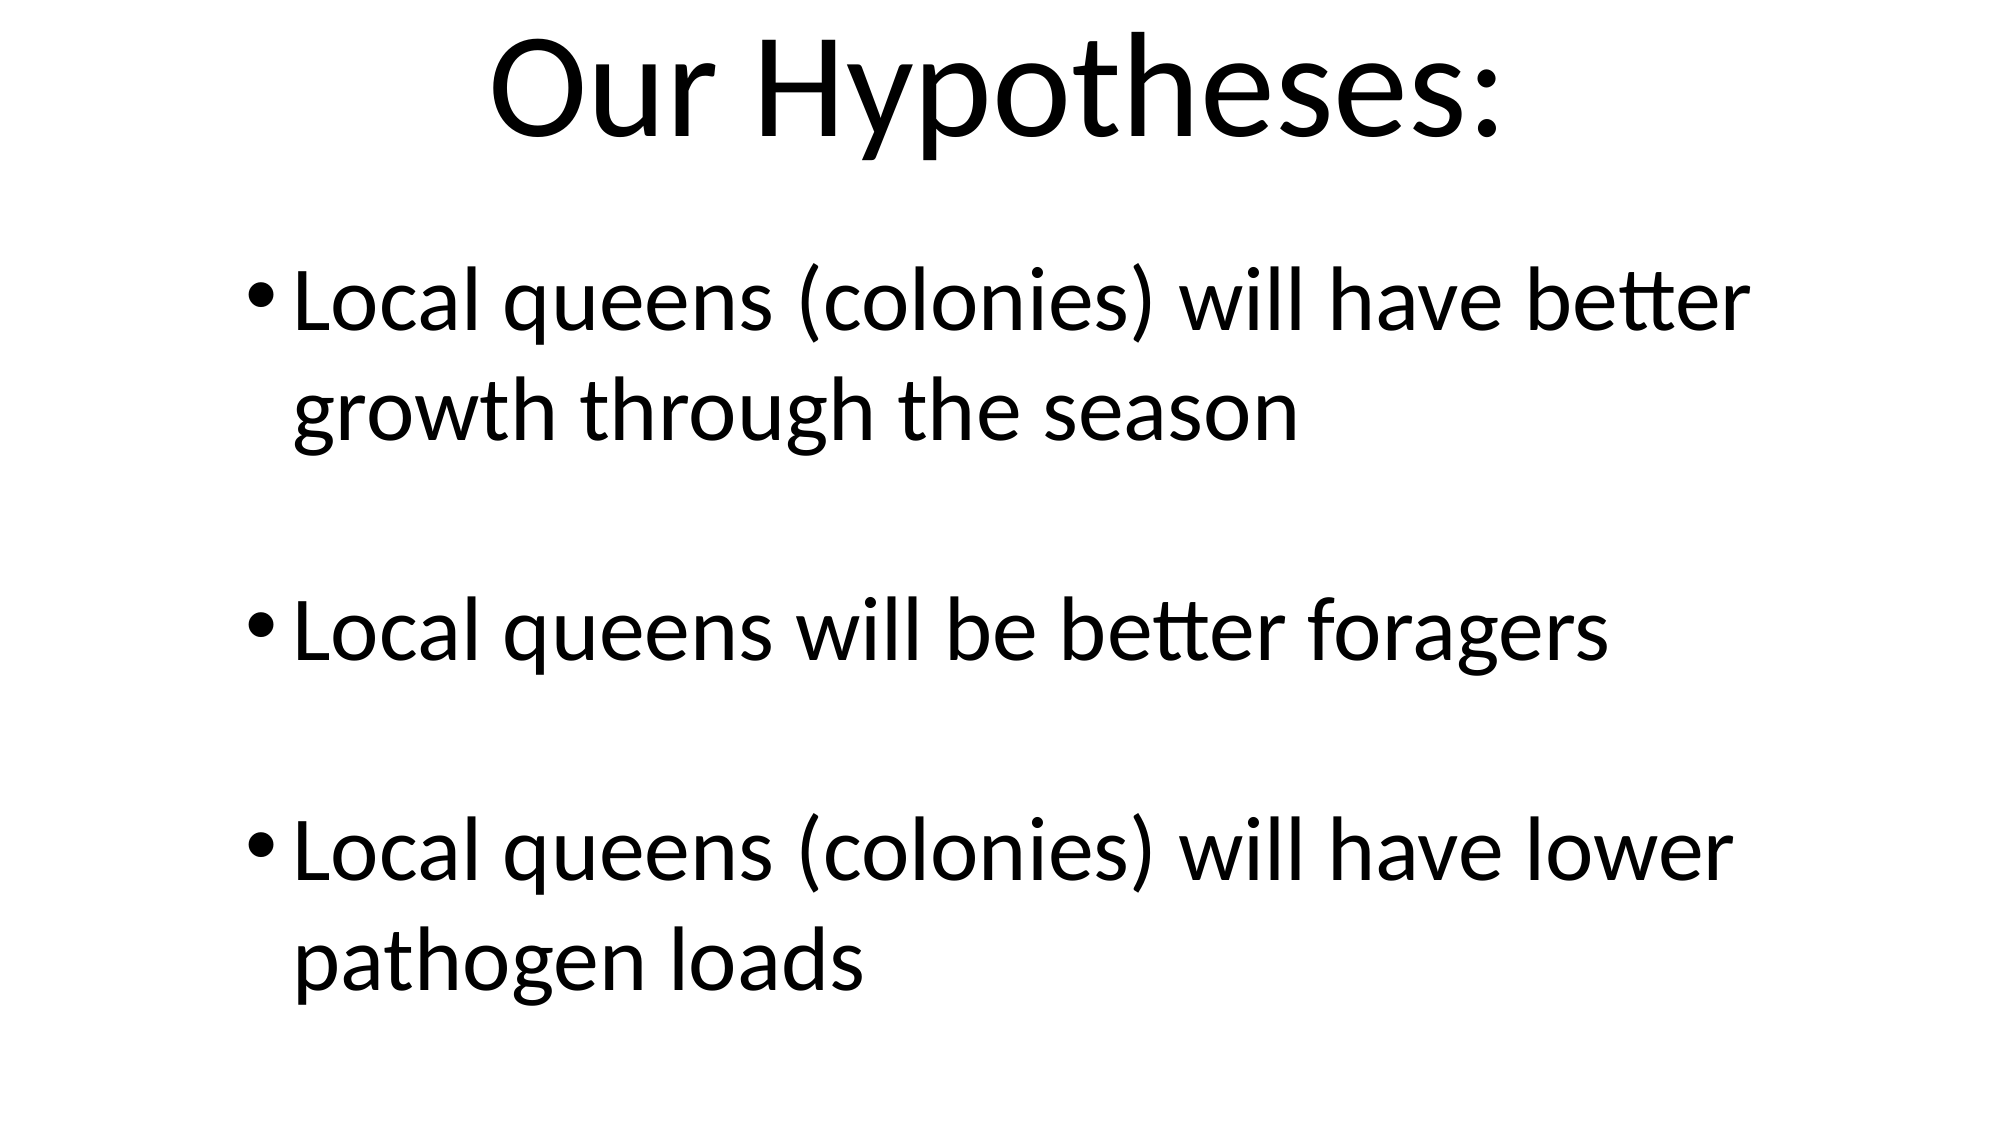

# Our Hypotheses:
Local queens (colonies) will have better growth through the season

Local queens will be better foragers

Local queens (colonies) will have lower pathogen loads